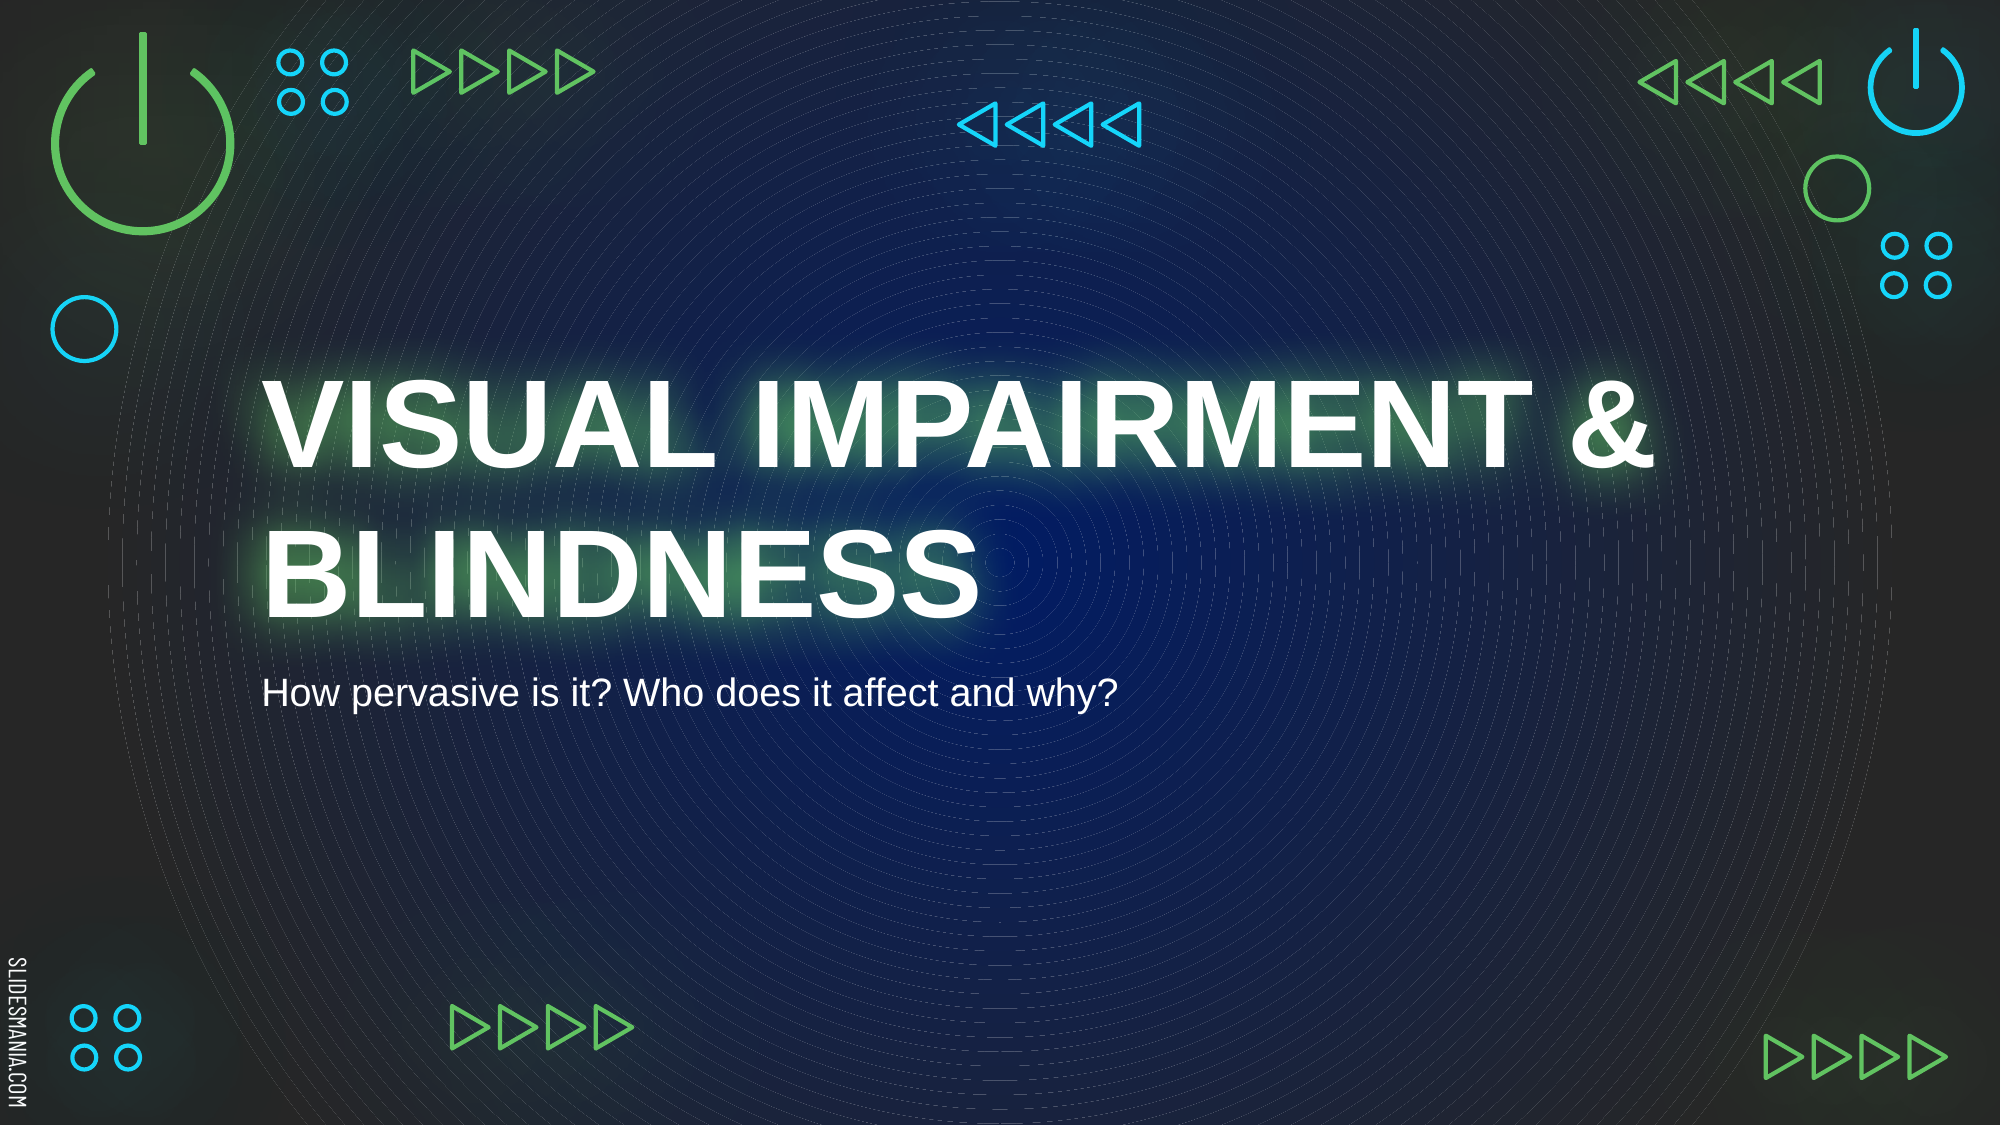

# VISUAL IMPAIRMENT & BLINDNESS
How pervasive is it? Who does it affect and why?